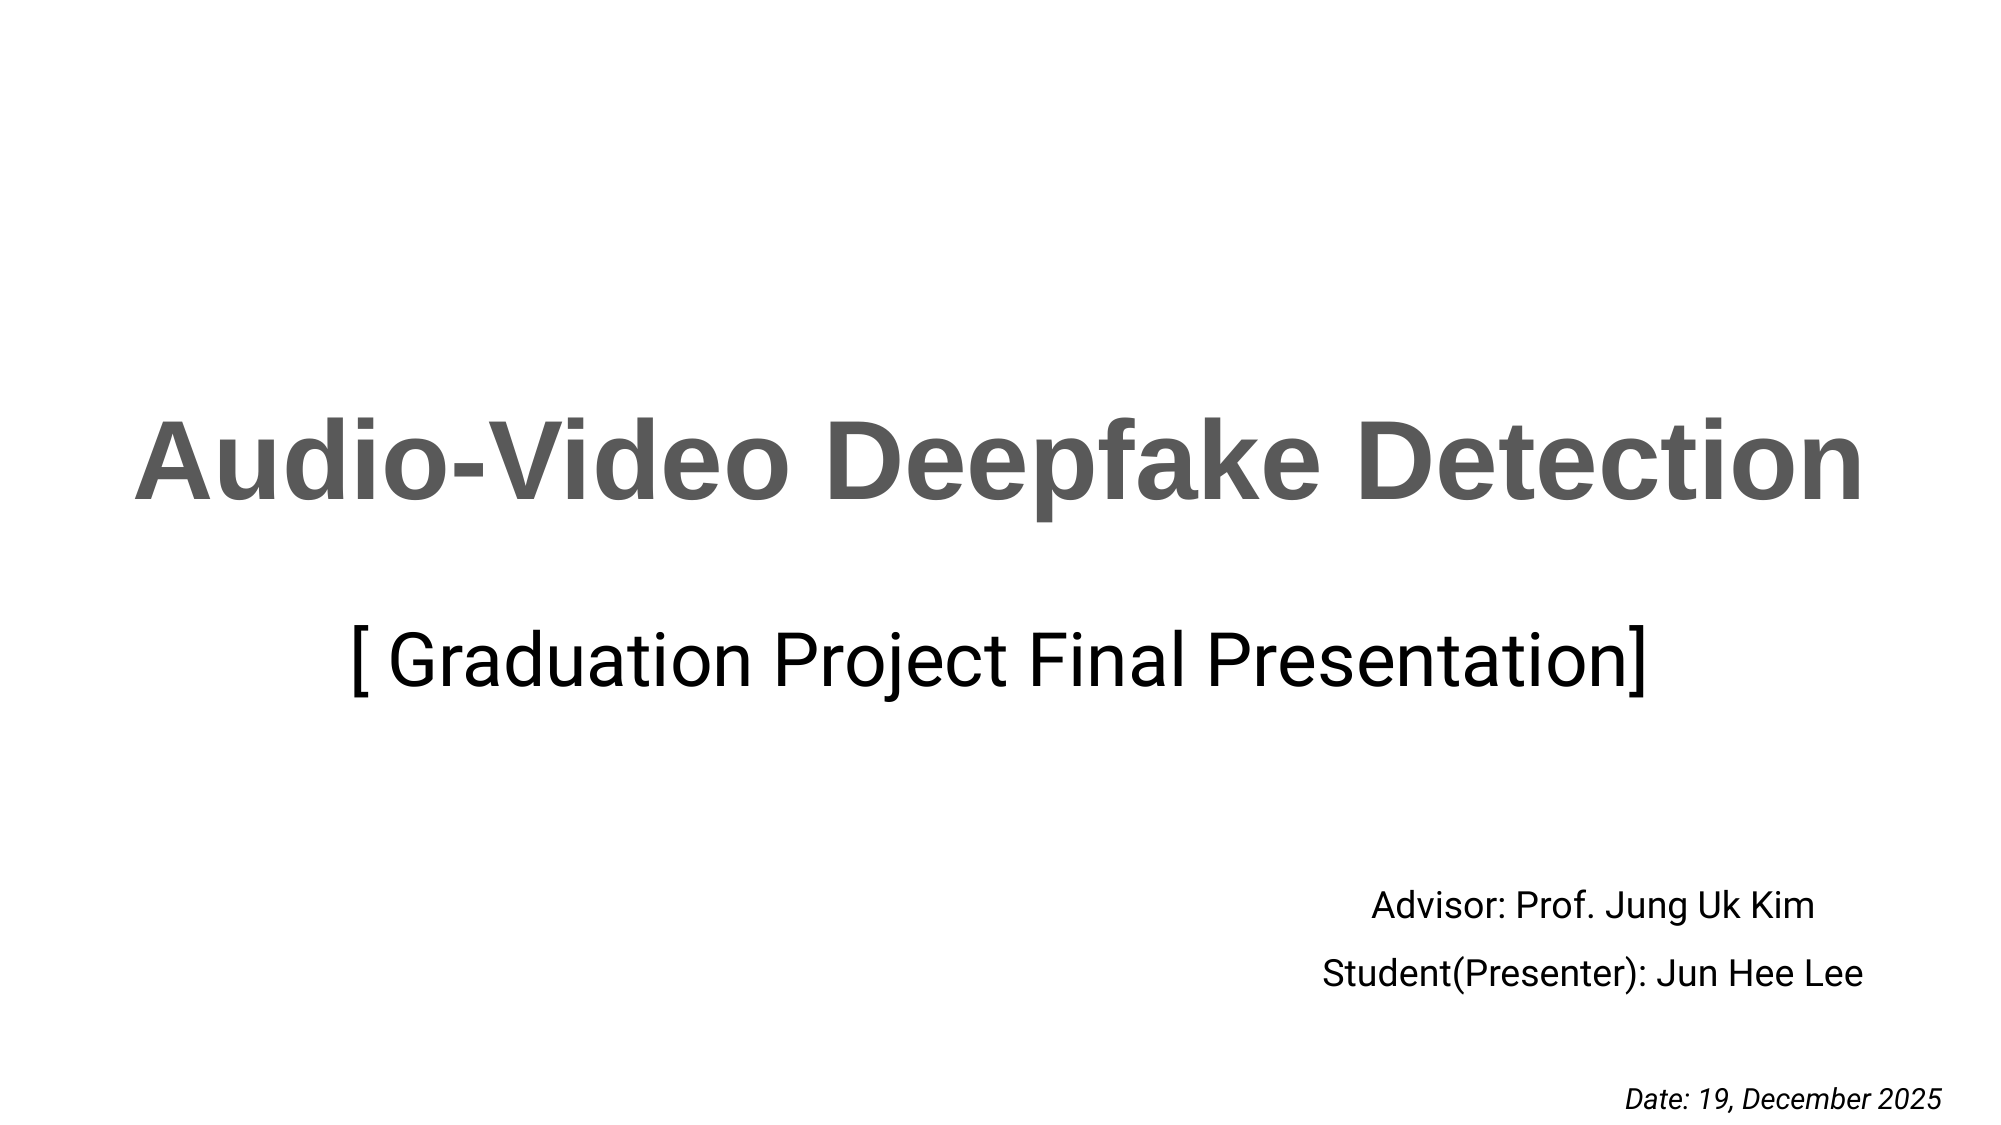

Audio-Video Deepfake Detection

[ Graduation Project Final Presentation]
Advisor: Prof. Jung Uk Kim
Student(Presenter): Jun Hee Lee
Date: 19, December 2025